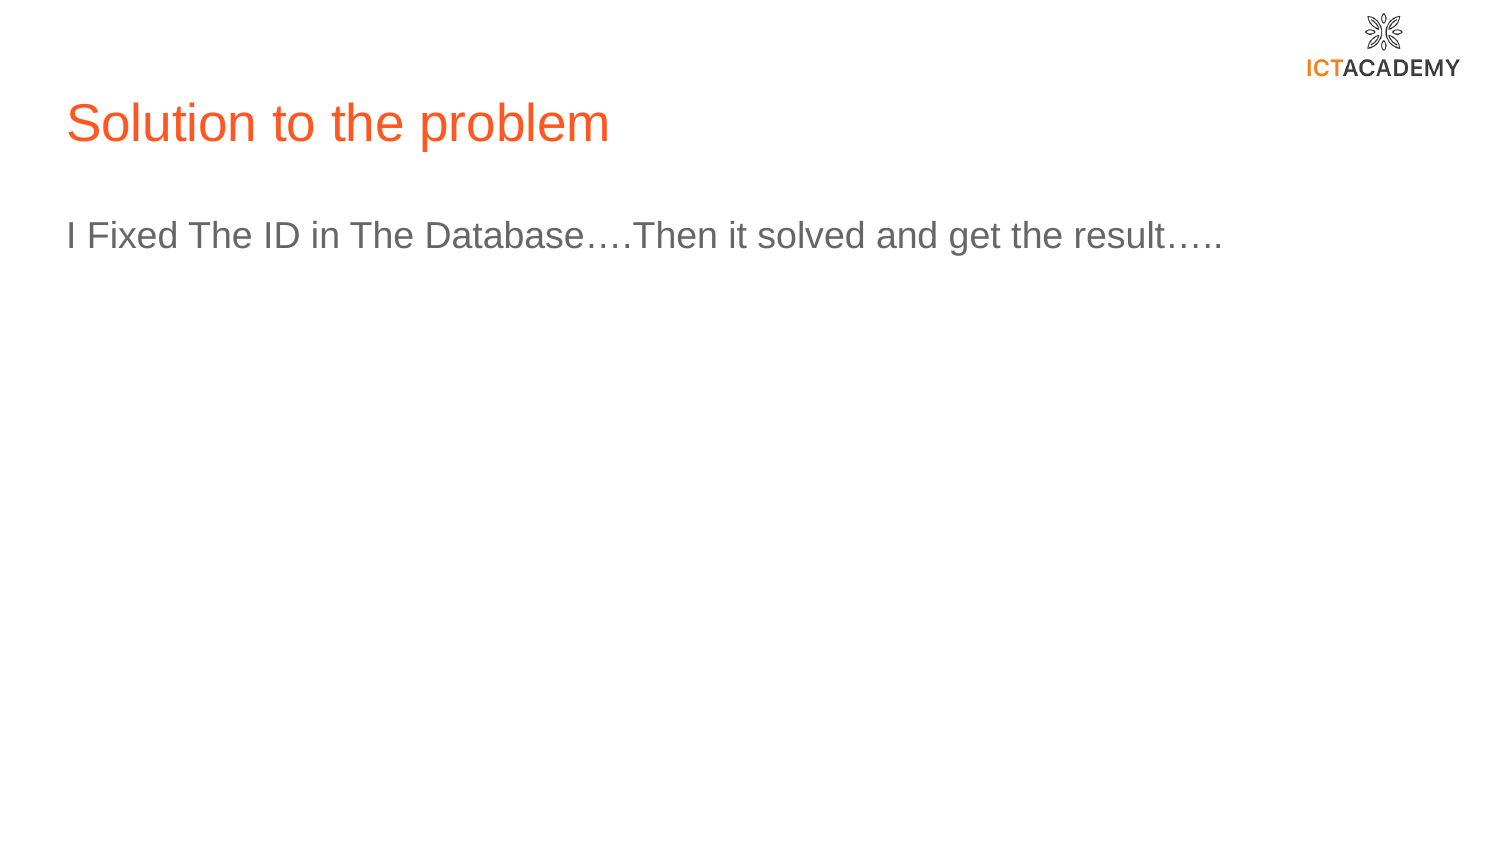

# Solution to the problem
I Fixed The ID in The Database….Then it solved and get the result…..